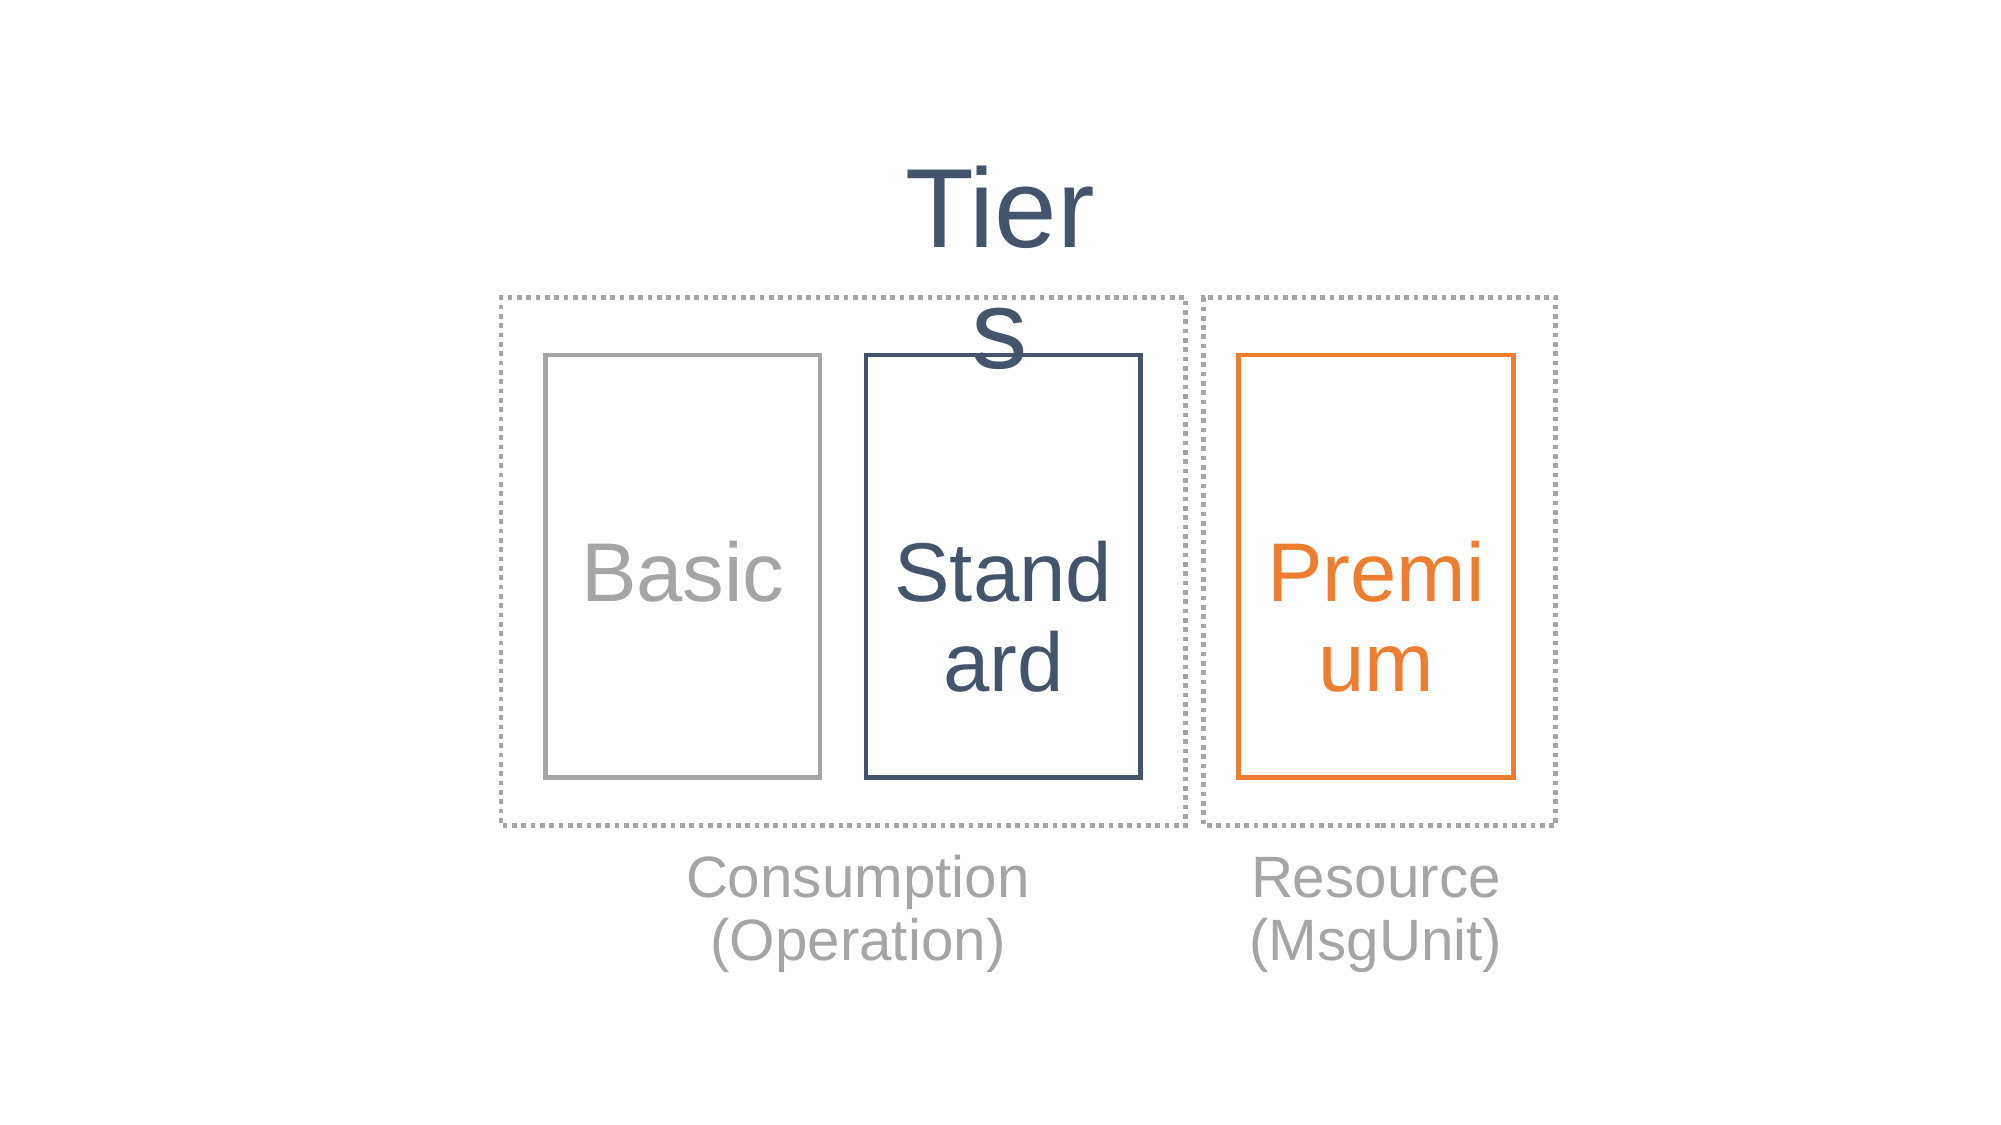

Tiers

Resource
(MsgUnit)

Consumption
(Operation)

Basic

Standard

Premium